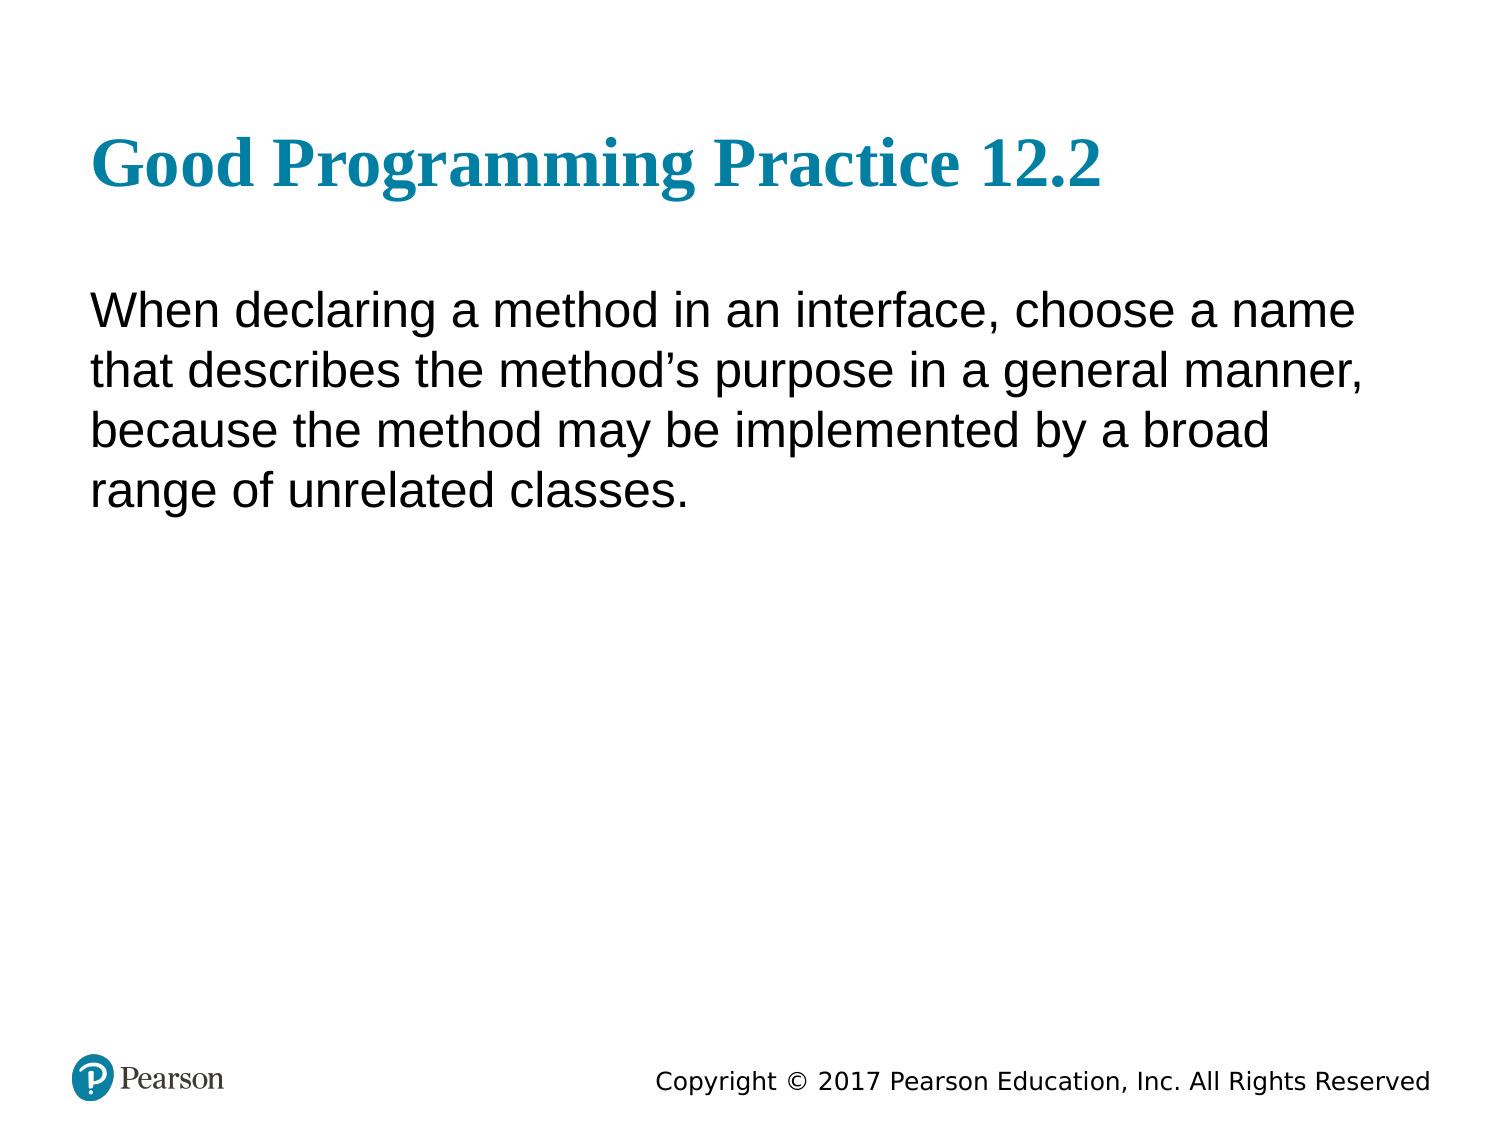

# Good Programming Practice 12.2
When declaring a method in an interface, choose a name that describes the method’s purpose in a general manner, because the method may be implemented by a broad range of unrelated classes.